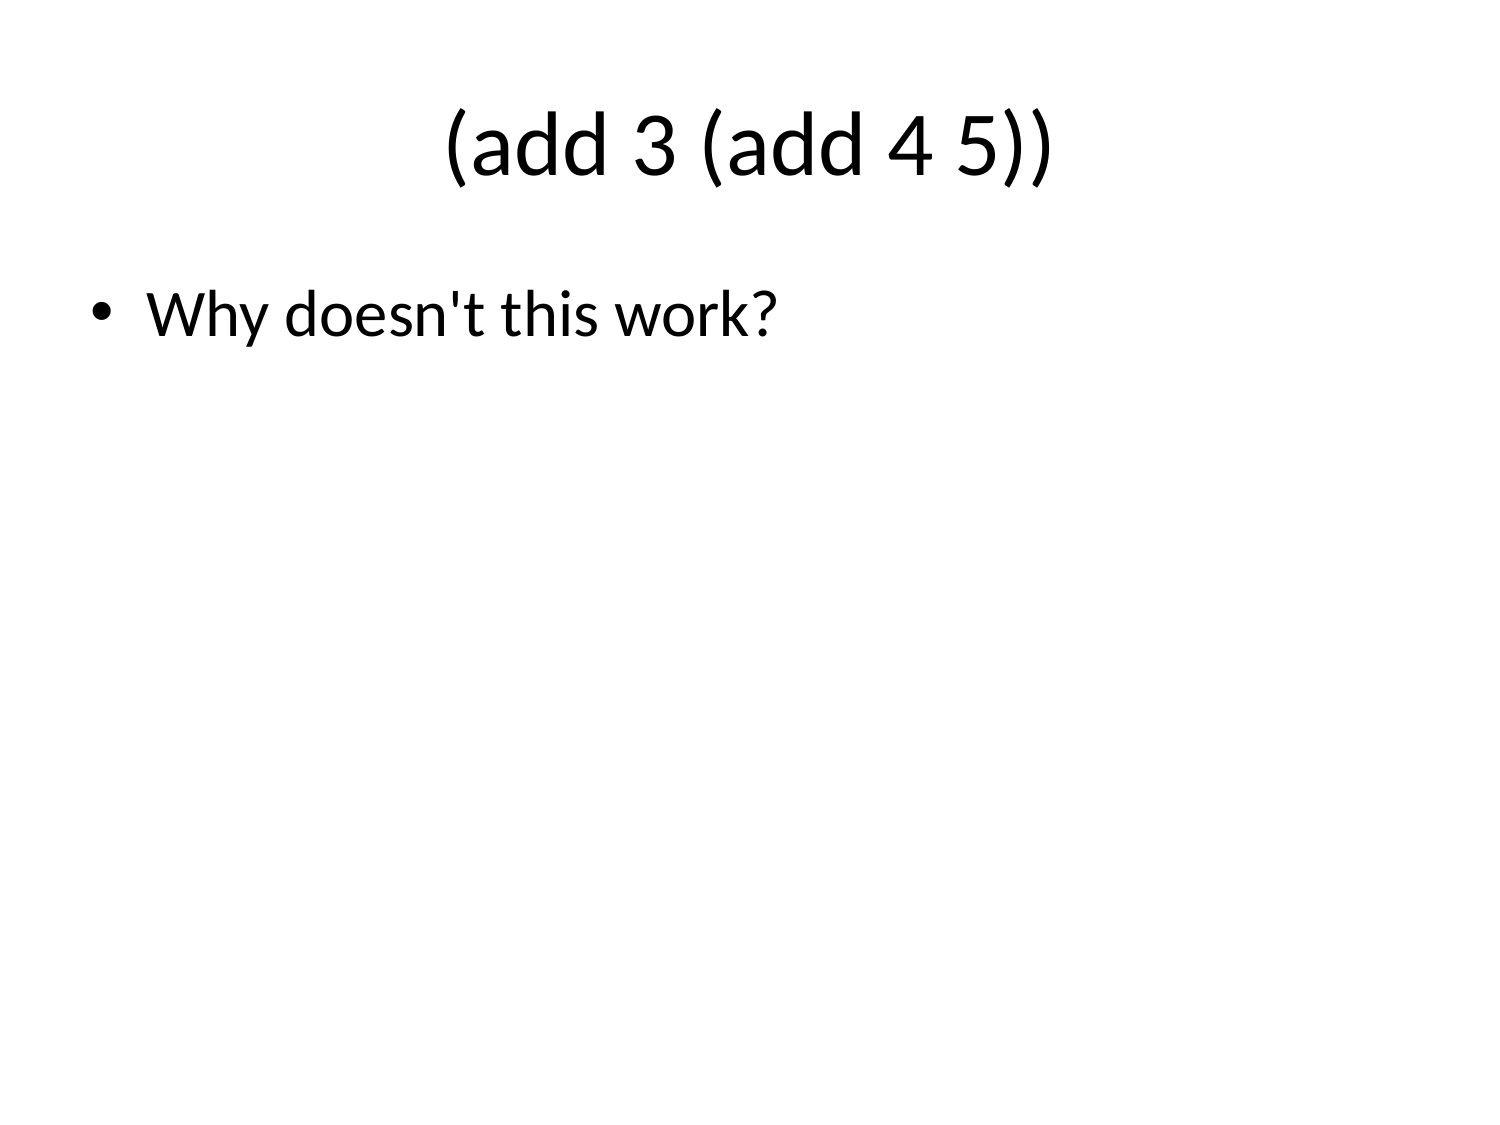

# (add 3 (add 4 5))
Why doesn't this work?